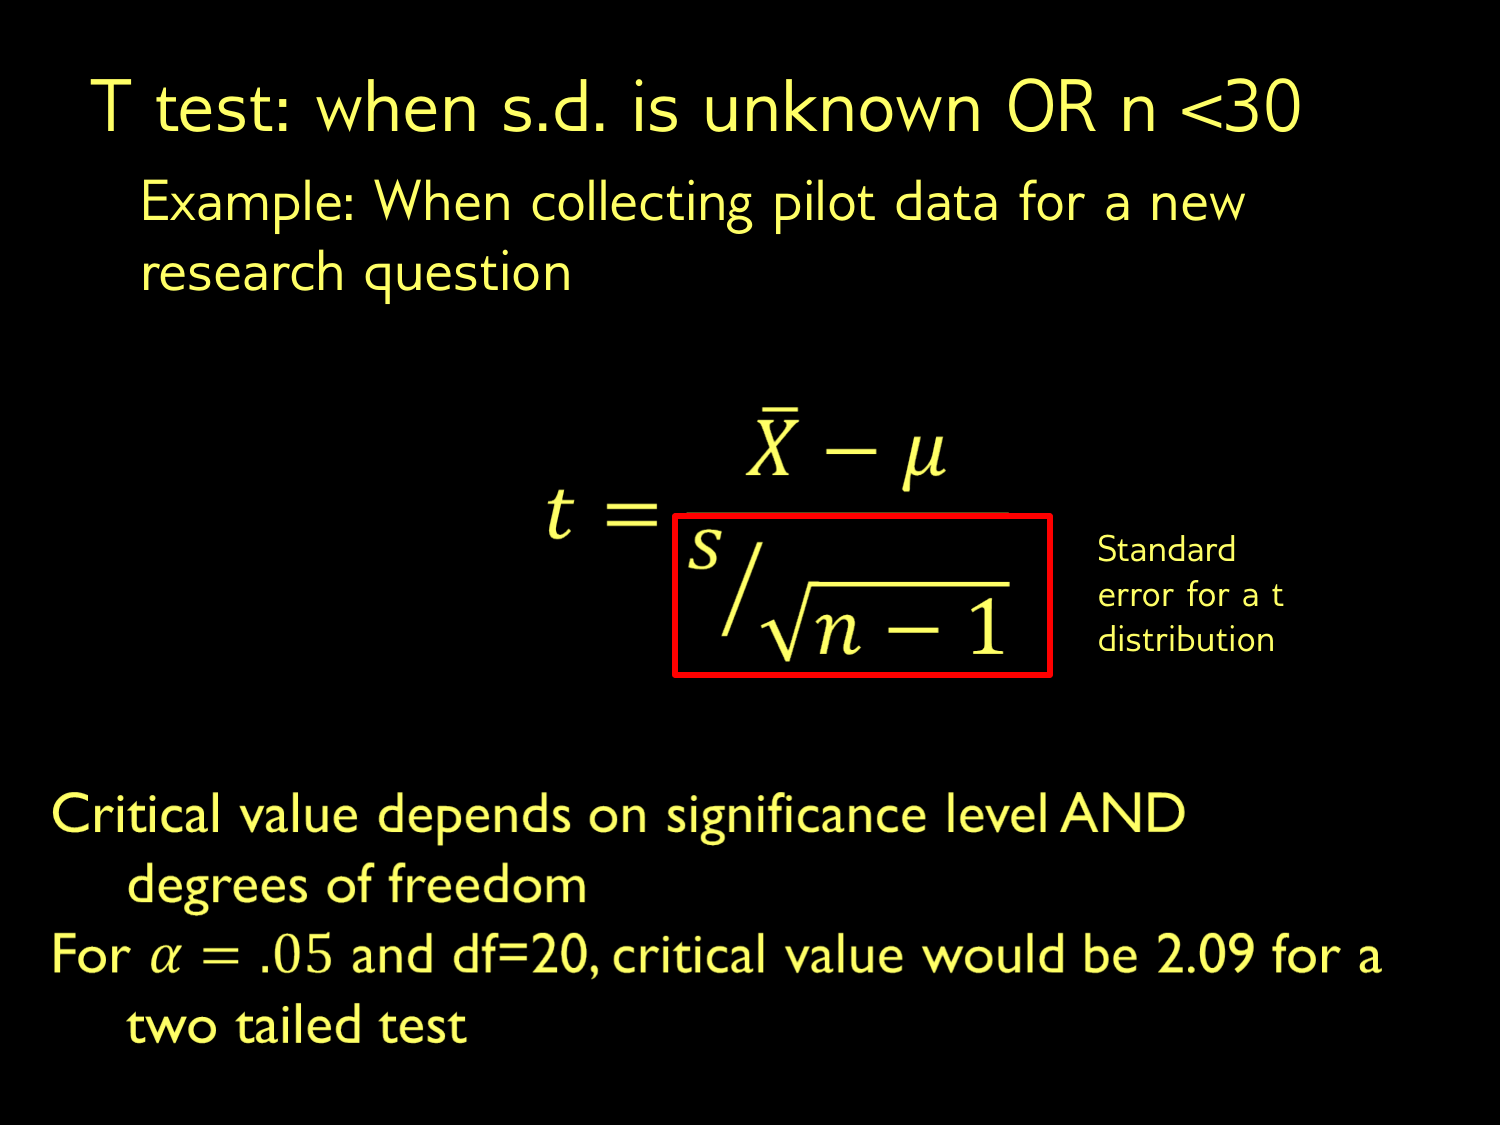

T test: when s.d. is unknown OR n <30
Example: When collecting pilot data for a new research question

Standard error for a t distribution